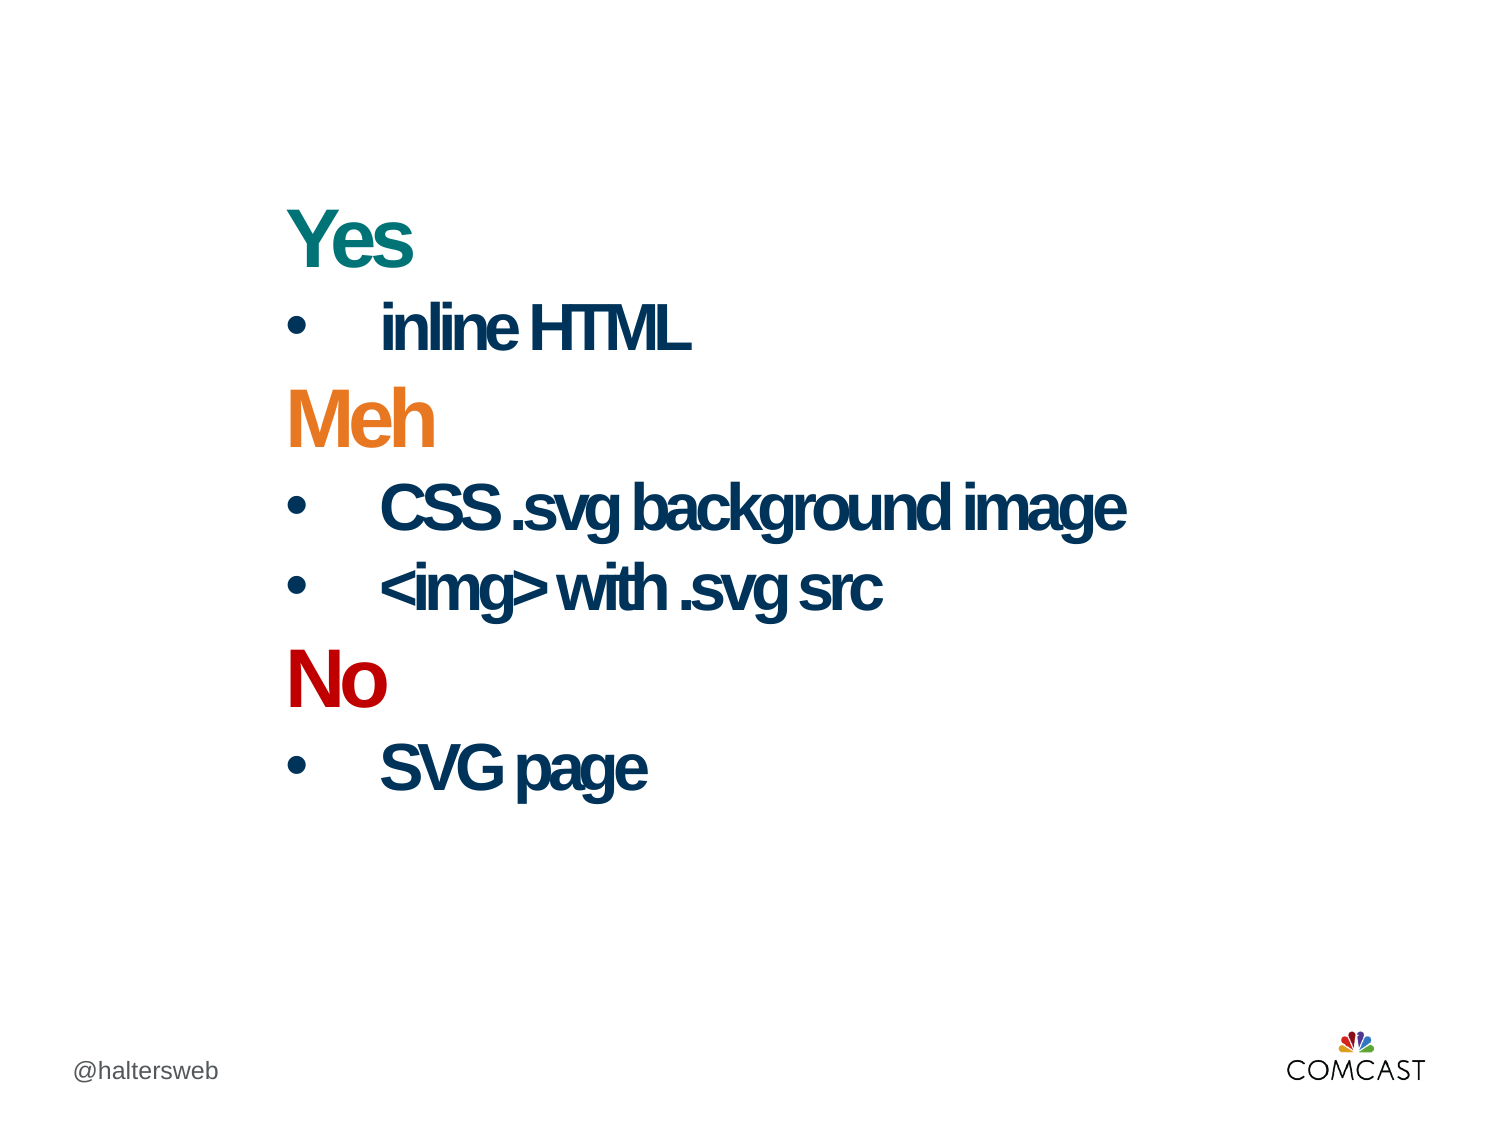

Yes
inline HTML
Meh
CSS .svg background image
<img> with .svg src
No
SVG page
@haltersweb